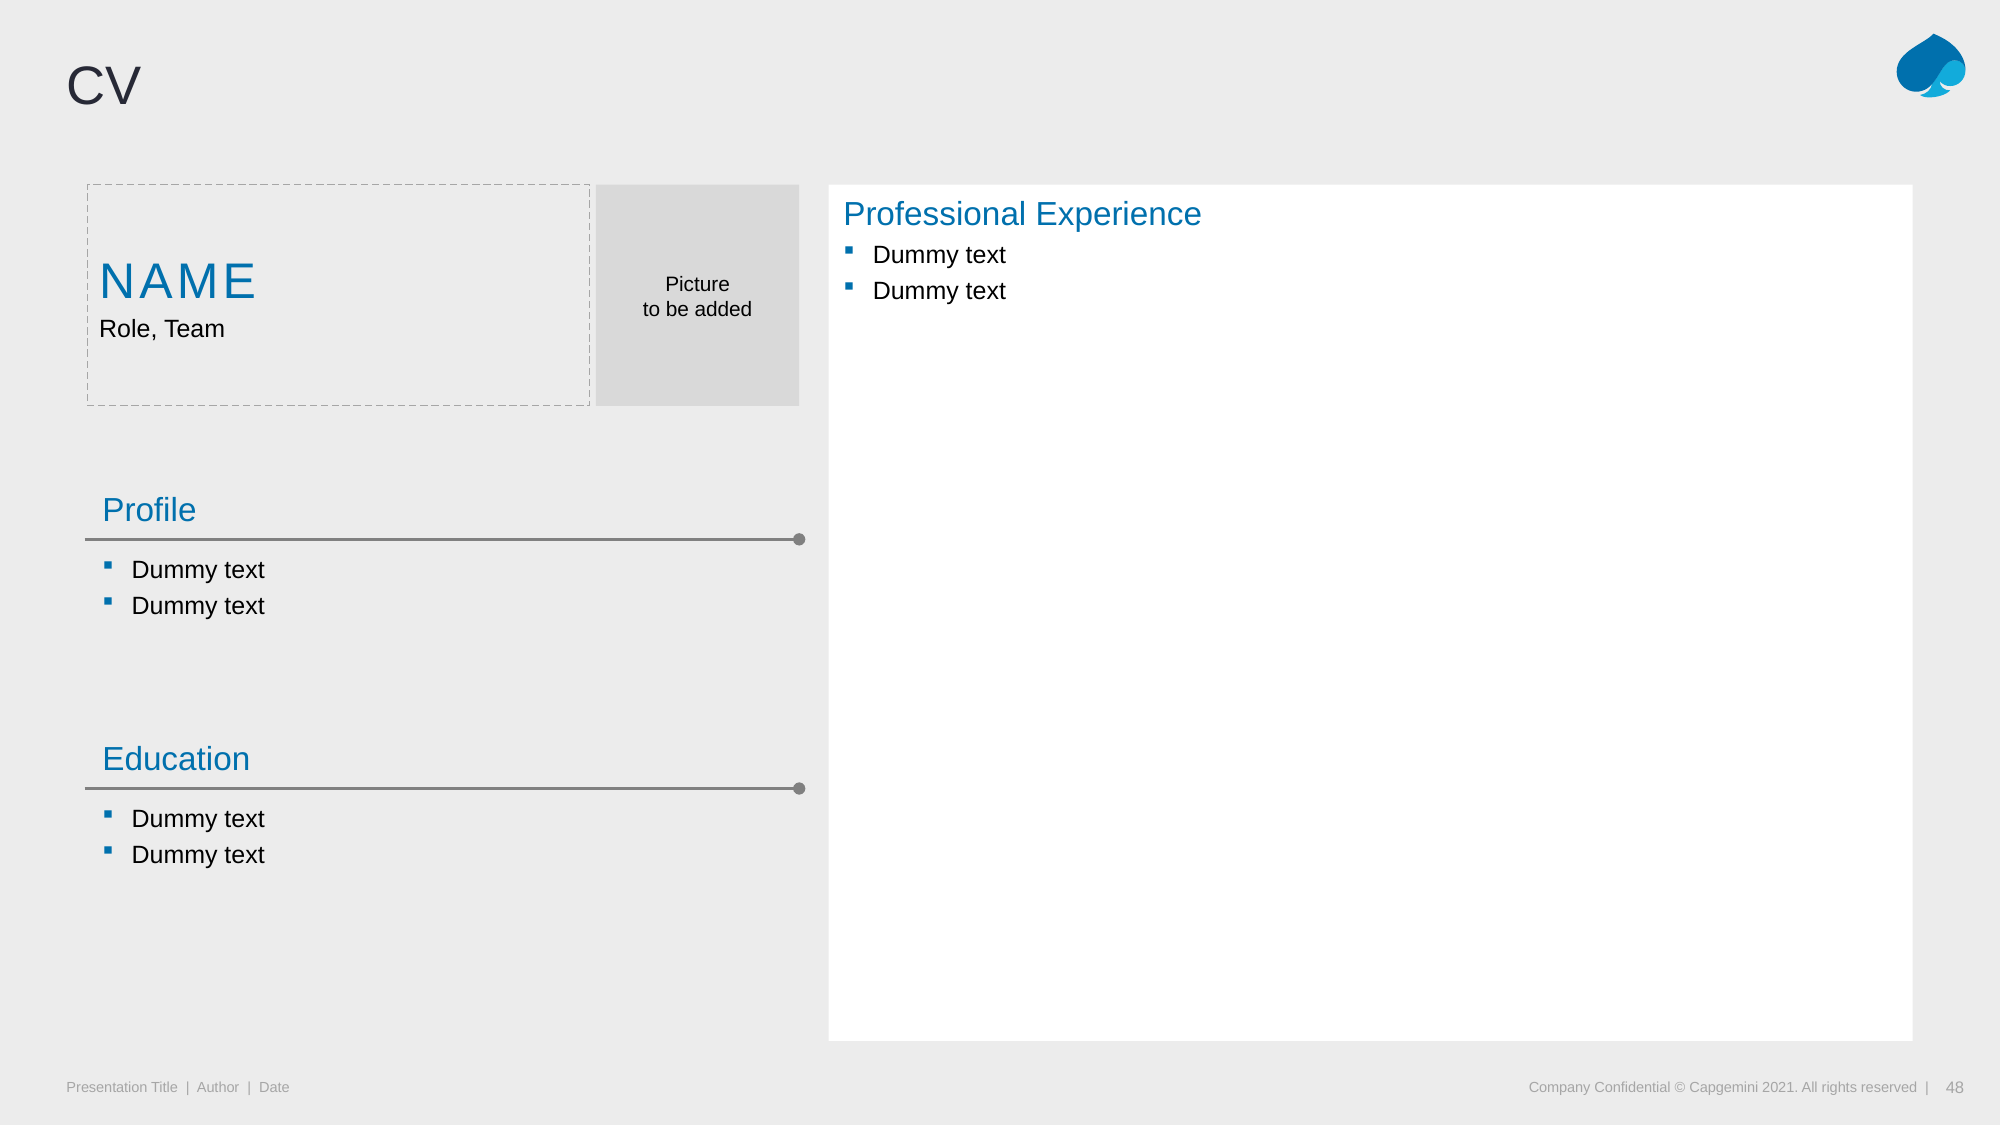

# CV
NAME
Role, Team
Picture
to be added
Professional Experience
Dummy text
Dummy text
Profile
Dummy text
Dummy text
Education
Dummy text
Dummy text